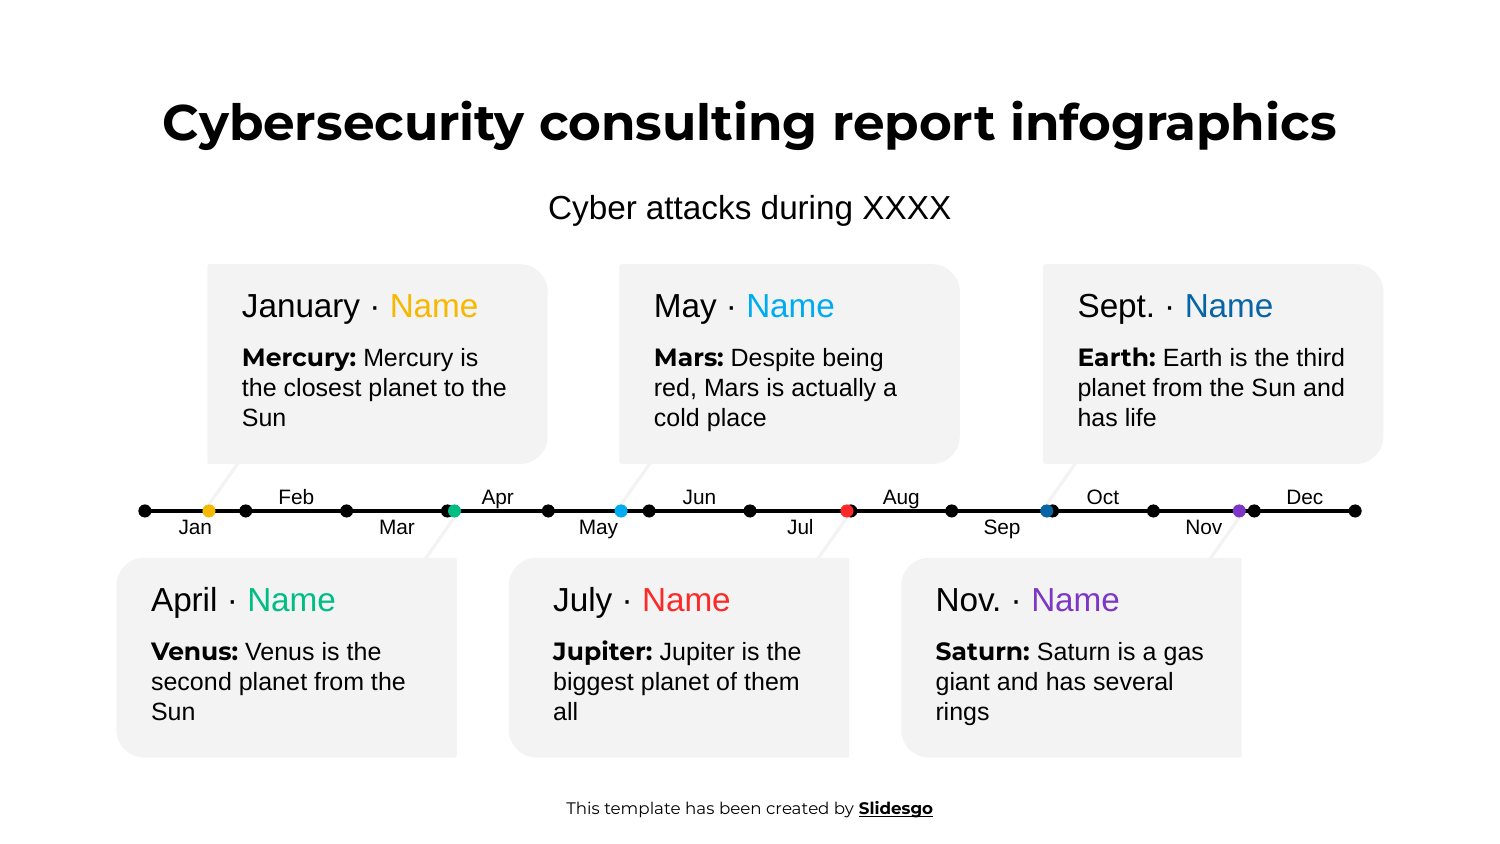

# Cybersecurity consulting report infographics
Cyber attacks during XXXX

January · Name
May · Name
Sept. · Name
Mercury: Mercury is the closest planet to the Sun
Mars: Despite being red, Mars is actually a cold place
Earth: Earth is the third planet from the Sun and has life
Feb
Apr
Jun
Aug
Oct
Dec

Jan
Mar
May
Jul
Sep
Nov
April · Name
July · Name
Nov. · Name
Jupiter: Jupiter is the biggest planet of them all
Venus: Venus is the second planet from the Sun
Saturn: Saturn is a gas giant and has several rings
This template has been created by Slidesgo